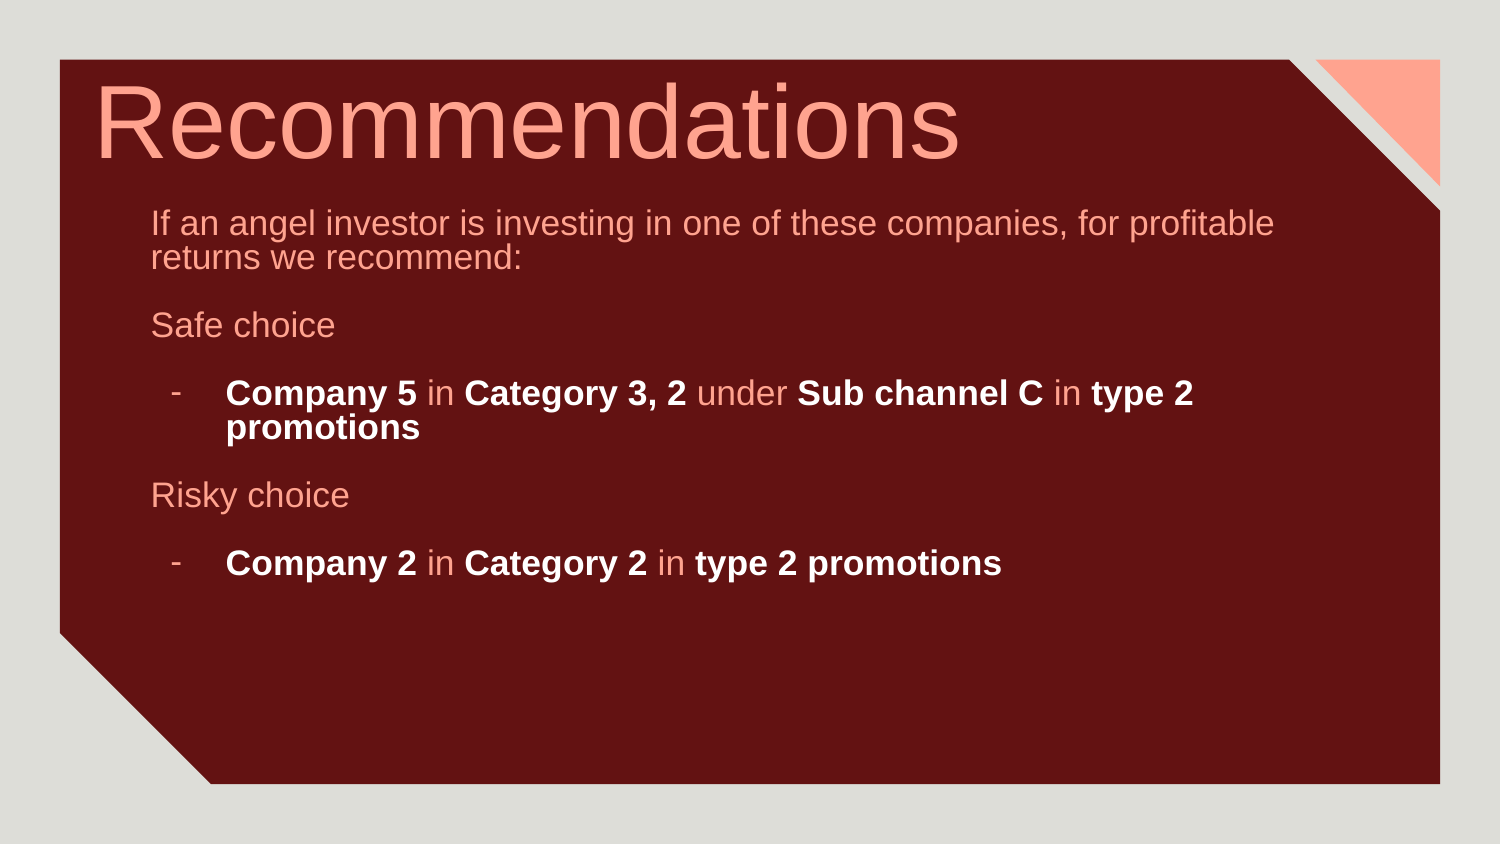

# Recommendations
If an angel investor is investing in one of these companies, for profitable returns we recommend:

Safe choice

Company 5 in Category 3, 2 under Sub channel C in type 2 promotions

Risky choice

Company 2 in Category 2 in type 2 promotions